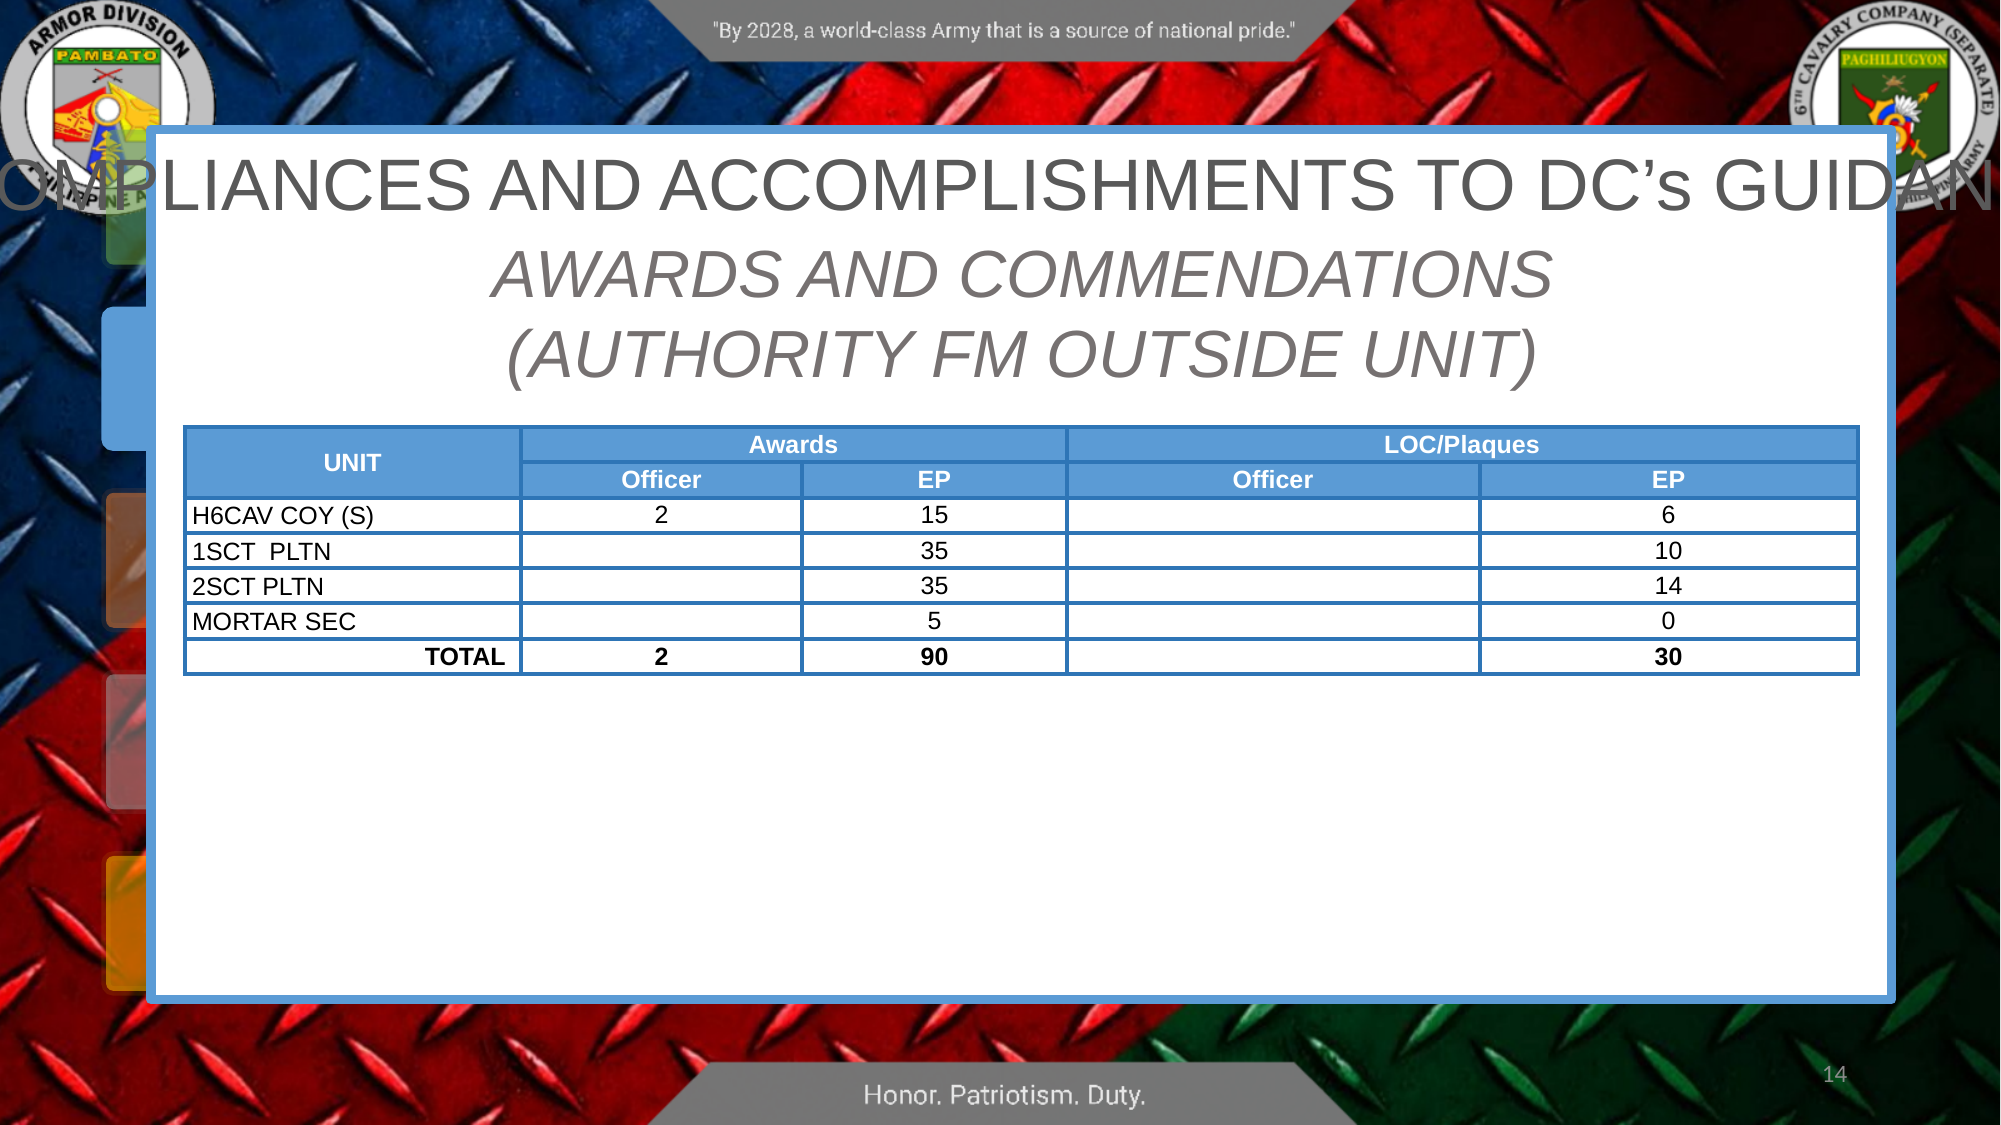

COMPLIANCES AND ACCOMPLISHMENTS TO DC’s GUIDANCE

AWARDS AND COMMENDATIONS
(AUTHORITY FM OUTSIDE UNIT)

| UNIT | Awards |  | LOC/Plaques |  |
| --- | --- | --- | --- | --- |
|  | Officer | EP | Officer | EP |
| H6CAV COY (S) | 2 | 15 |  | 6 |
| 1SCT PLTN |  | 35 |  | 10 |
| 2SCT PLTN |  | 35 |  | 14 |
| MORTAR SEC |  | 5 |  | 0 |
| TOTAL | 2 | 90 |  | 30 |

14